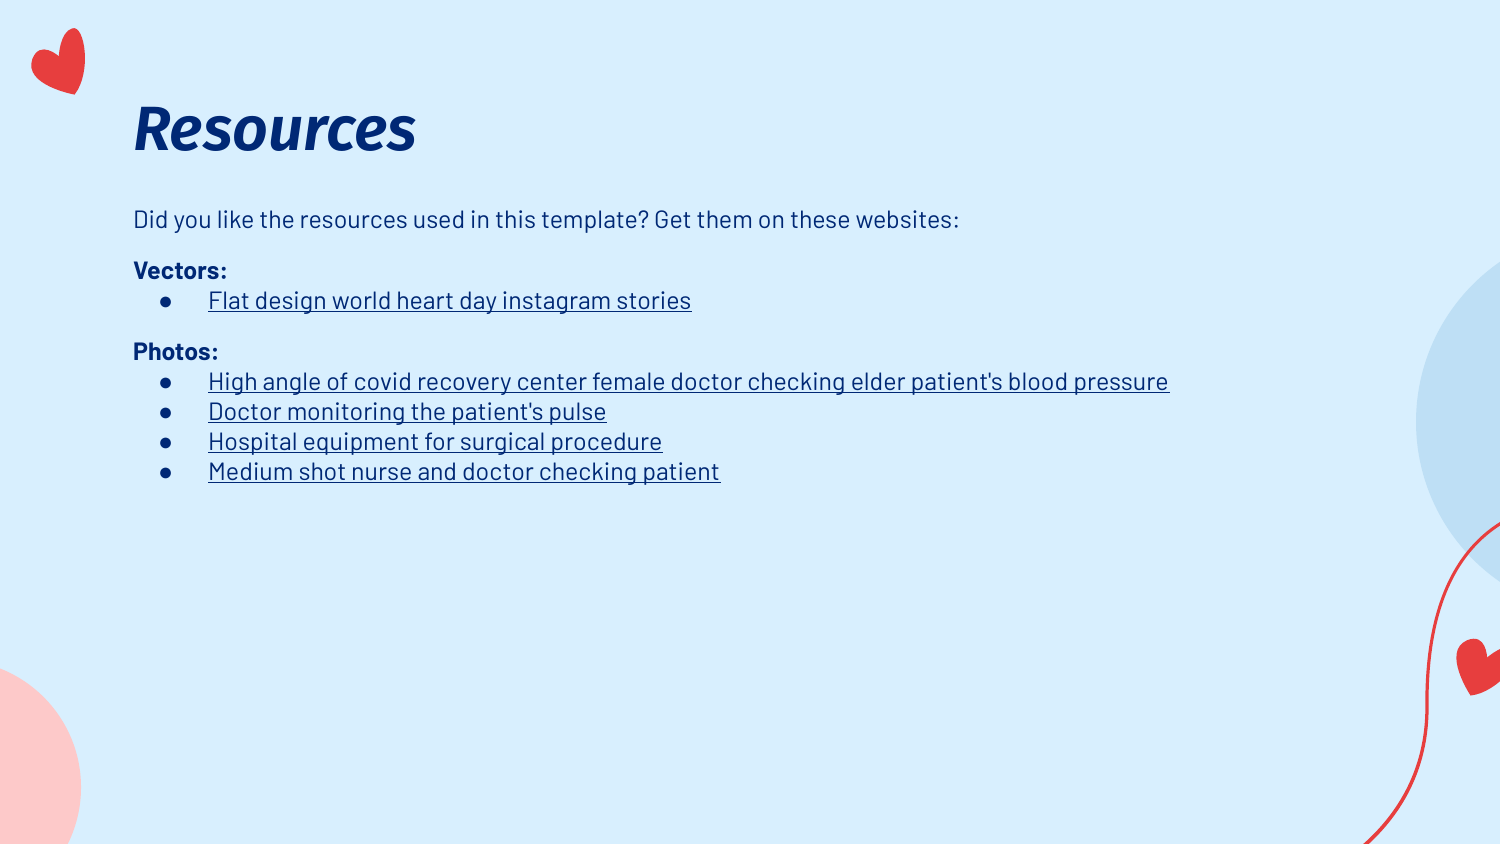

# Resources
Did you like the resources used in this template? Get them on these websites:
Vectors:
Flat design world heart day instagram stories
Photos:
High angle of covid recovery center female doctor checking elder patient's blood pressure
Doctor monitoring the patient's pulse
Hospital equipment for surgical procedure
Medium shot nurse and doctor checking patient